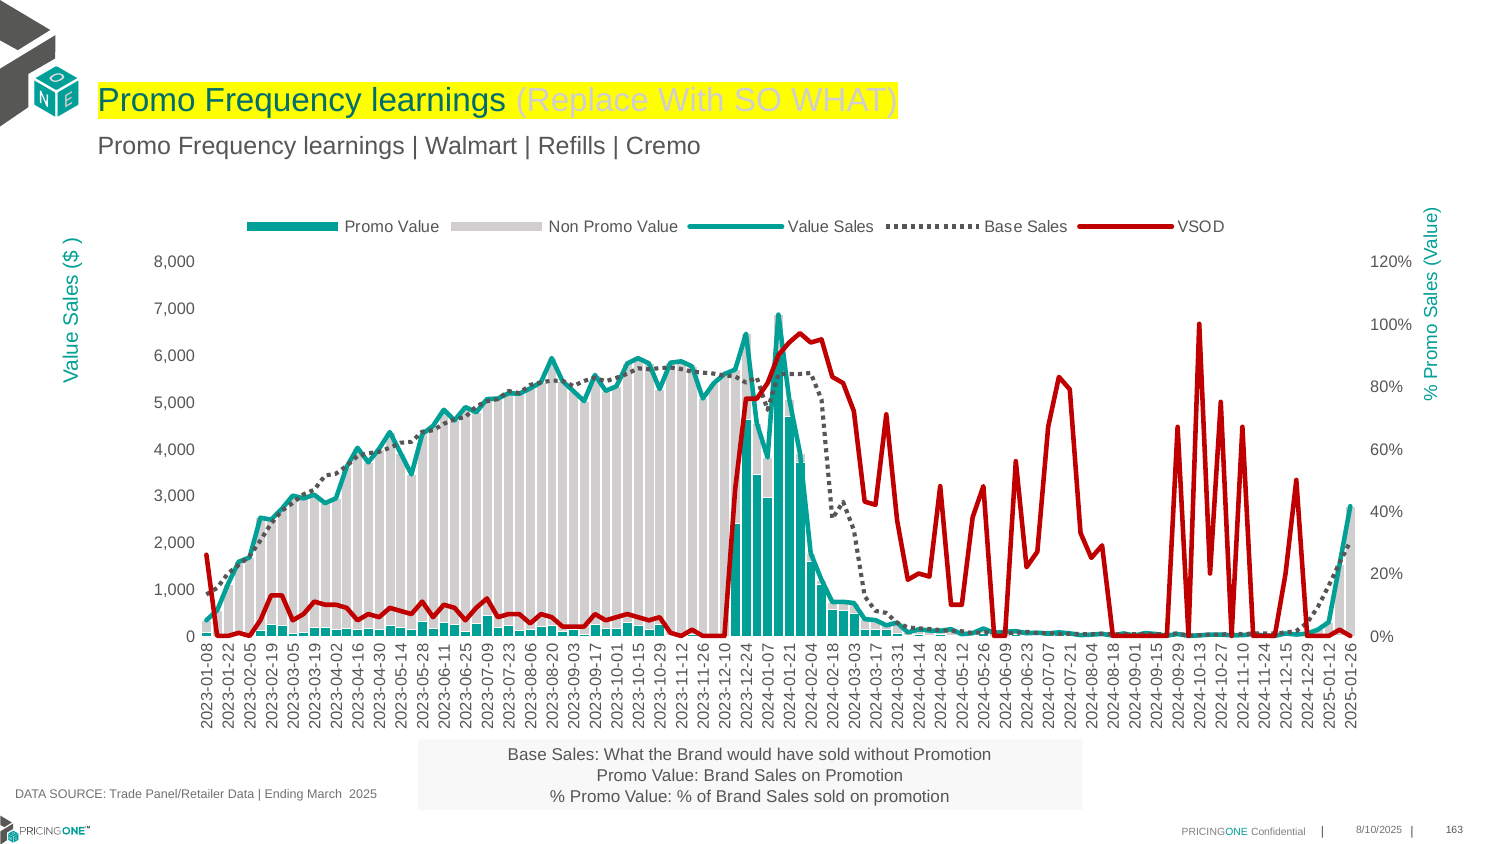

# Promo Frequency learnings (Replace With SO WHAT)
Promo Frequency learnings | Walmart | Refills | Cremo

### Chart

| Category | Promo Value | Non Promo Value | Value Sales | Base Sales | VSOD |
|---|---|---|---|---|---|
| 44934 | 87.0 | 248.0 | 335.0 | 885.0 | 0.26 |
| 44941 | 0.0 | 547.0 | 547.0 | 1026.0 | 0.0 |
| 44948 | 0.0 | 1108.0 | 1108.0 | 1336.0 | 0.0 |
| 44955 | 13.0 | 1572.0 | 1585.0 | 1514.0 | 0.01 |
| 44962 | 0.0 | 1677.0 | 1677.0 | 1705.0 | 0.0 |
| 44969 | 120.0 | 2404.0 | 2524.0 | 2038.0 | 0.05 |
| 44976 | 252.0 | 2232.0 | 2484.0 | 2401.0 | 0.13 |
| 44983 | 226.0 | 2490.0 | 2716.0 | 2675.0 | 0.13 |
| 44990 | 51.0 | 2944.0 | 2995.0 | 2840.0 | 0.05 |
| 44997 | 70.0 | 2868.0 | 2938.0 | 3024.0 | 0.07 |
| 45004 | 190.0 | 2827.0 | 3017.0 | 3122.0 | 0.11 |
| 45011 | 193.0 | 2642.0 | 2835.0 | 3427.0 | 0.1 |
| 45018 | 136.0 | 2803.0 | 2939.0 | 3466.0 | 0.1 |
| 45025 | 167.0 | 3447.0 | 3614.0 | 3633.0 | 0.09 |
| 45032 | 153.0 | 3865.0 | 4018.0 | 3844.0 | 0.05 |
| 45039 | 162.0 | 3546.0 | 3708.0 | 3901.0 | 0.07 |
| 45046 | 148.0 | 3847.0 | 3995.0 | 3932.0 | 0.06 |
| 45053 | 231.0 | 4124.0 | 4355.0 | 4021.0 | 0.09 |
| 45060 | 177.0 | 3727.0 | 3904.0 | 4127.0 | 0.08 |
| 45067 | 147.0 | 3304.0 | 3451.0 | 4146.0 | 0.07 |
| 45074 | 305.0 | 4005.0 | 4310.0 | 4362.0 | 0.11 |
| 45081 | 160.0 | 4328.0 | 4488.0 | 4393.0 | 0.06 |
| 45088 | 298.0 | 4533.0 | 4831.0 | 4532.0 | 0.1 |
| 45095 | 249.0 | 4356.0 | 4605.0 | 4629.0 | 0.09 |
| 45102 | 104.0 | 4783.0 | 4887.0 | 4677.0 | 0.05 |
| 45109 | 268.0 | 4509.0 | 4777.0 | 4905.0 | 0.09 |
| 45116 | 437.0 | 4622.0 | 5059.0 | 5013.0 | 0.12 |
| 45123 | 193.0 | 4877.0 | 5070.0 | 5059.0 | 0.06 |
| 45130 | 217.0 | 4966.0 | 5183.0 | 5231.0 | 0.07 |
| 45137 | 129.0 | 5045.0 | 5174.0 | 5186.0 | 0.07 |
| 45144 | 136.0 | 5151.0 | 5287.0 | 5361.0 | 0.04 |
| 45151 | 216.0 | 5202.0 | 5418.0 | 5416.0 | 0.07 |
| 45158 | 226.0 | 5709.0 | 5935.0 | 5453.0 | 0.06 |
| 45165 | 103.0 | 5340.0 | 5443.0 | 5450.0 | 0.03 |
| 45172 | 137.0 | 5094.0 | 5231.0 | 5338.0 | 0.03 |
| 45179 | 45.0 | 4971.0 | 5016.0 | 5446.0 | 0.03 |
| 45186 | 249.0 | 5324.0 | 5573.0 | 5517.0 | 0.07 |
| 45193 | 171.0 | 5064.0 | 5235.0 | 5440.0 | 0.05 |
| 45200 | 170.0 | 5164.0 | 5334.0 | 5514.0 | 0.06 |
| 45207 | 294.0 | 5525.0 | 5819.0 | 5599.0 | 0.07 |
| 45214 | 237.0 | 5695.0 | 5932.0 | 5717.0 | 0.06 |
| 45221 | 142.0 | 5681.0 | 5823.0 | 5694.0 | 0.05 |
| 45228 | 240.0 | 5032.0 | 5272.0 | 5721.0 | 0.06 |
| 45235 | 8.0 | 5829.0 | 5837.0 | 5733.0 | 0.01 |
| 45242 | 0.0 | 5865.0 | 5865.0 | 5698.0 | 0.0 |
| 45249 | 34.0 | 5724.0 | 5758.0 | 5645.0 | 0.02 |
| 45256 | 0.0 | 5072.0 | 5072.0 | 5624.0 | 0.0 |
| 45263 | 0.0 | 5393.0 | 5393.0 | 5604.0 | 0.0 |
| 45270 | 0.0 | 5595.0 | 5595.0 | 5562.0 | 0.0 |
| 45277 | 2398.0 | 3291.0 | 5689.0 | 5540.0 | 0.47 |
| 45284 | 4633.0 | 1821.0 | 6454.0 | 5411.0 | 0.76 |
| 45291 | 3451.0 | 1097.0 | 4548.0 | 5522.0 | 0.76 |
| 45298 | 2956.0 | 857.0 | 3813.0 | 4831.0 | 0.81 |
| 45305 | 6004.0 | 859.0 | 6863.0 | 5596.0 | 0.9 |
| 45312 | 4692.0 | 373.0 | 5065.0 | 5596.0 | 0.94 |
| 45319 | 3709.0 | 199.0 | 3908.0 | 5596.0 | 0.97 |
| 45326 | 1596.0 | 169.0 | 1765.0 | 5616.0 | 0.94 |
| 45333 | 1103.0 | 95.0 | 1198.0 | 5047.0 | 0.95 |
| 45340 | 569.0 | 155.0 | 724.0 | 2506.0 | 0.83 |
| 45347 | 540.0 | 188.0 | 728.0 | 2865.0 | 0.81 |
| 45354 | 475.0 | 228.0 | 703.0 | 2260.0 | 0.72 |
| 45361 | 136.0 | 224.0 | 360.0 | 848.0 | 0.43 |
| 45368 | 133.0 | 204.0 | 337.0 | 534.0 | 0.42 |
| 45375 | 138.0 | 88.0 | 226.0 | 491.0 | 0.71 |
| 45382 | 66.0 | 218.0 | 284.0 | 279.0 | 0.37 |
| 45389 | 10.0 | 65.0 | 75.0 | 182.0 | 0.18 |
| 45396 | 27.0 | 113.0 | 140.0 | 161.0 | 0.2 |
| 45403 | 23.0 | 94.0 | 117.0 | 149.0 | 0.19 |
| 45410 | 41.0 | 68.0 | 109.0 | 125.0 | 0.48 |
| 45417 | 5.0 | 139.0 | 144.0 | 103.0 | 0.1 |
| 45424 | 3.0 | 35.0 | 38.0 | 99.0 | 0.1 |
| 45431 | 22.0 | 37.0 | 59.0 | 63.0 | 0.38 |
| 45438 | 66.0 | 92.0 | 158.0 | 79.0 | 0.48 |
| 45445 | 0.0 | 65.0 | 65.0 | 82.0 | 0.0 |
| 45452 | 0.0 | 87.0 | 87.0 | 68.0 | 0.0 |
| 45459 | 38.0 | 66.0 | 104.0 | 64.0 | 0.56 |
| 45466 | 8.0 | 50.0 | 58.0 | 88.0 | 0.22 |
| 45473 | 12.0 | 57.0 | 69.0 | 59.0 | 0.27 |
| 45480 | 35.0 | 19.0 | 54.0 | 60.0 | 0.67 |
| 45487 | 52.0 | 24.0 | 76.0 | 43.0 | 0.83 |
| 45494 | 30.0 | 25.0 | 55.0 | 43.0 | 0.79 |
| 45501 | 4.0 | 13.0 | 17.0 | 40.0 | 0.33 |
| 45508 | 6.0 | 22.0 | 28.0 | 37.0 | 0.25 |
| 45515 | 4.0 | 40.0 | 44.0 | 49.0 | 0.29 |
| 45522 | 0.0 | 7.0 | 7.0 | 35.0 | 0.0 |
| 45529 | 0.0 | 54.0 | 54.0 | 37.0 | 0.0 |
| 45536 | 0.0 | 8.0 | 8.0 | 36.0 | 0.0 |
| 45543 | 0.0 | 62.0 | 62.0 | 37.0 | 0.0 |
| 45550 | 0.0 | 40.0 | 40.0 | 37.0 | 0.0 |
| 45557 | 0.0 | 7.0 | 7.0 | 39.0 | 0.0 |
| 45564 | 19.0 | 22.0 | 41.0 | 55.0 | 0.67 |
| 45571 | 0.0 | 2.0 | 2.0 | 4.0 | 0.0 |
| 45578 | 12.0 | 0.0 | 12.0 | 16.0 | 1.0 |
| 45585 | 3.0 | 26.0 | 29.0 | 30.0 | 0.2 |
| 45592 | 15.0 | 12.0 | 27.0 | 28.0 | 0.75 |
| 45599 | 0.0 | 15.0 | 15.0 | 47.0 | 0.0 |
| 45606 | 10.0 | 6.0 | 16.0 | 39.0 | 0.67 |
| 45613 | 0.0 | 42.0 | 42.0 | 51.0 | 0.0 |
| 45620 | 0.0 | 8.0 | 8.0 | 53.0 | 0.0 |
| 45627 | 0.0 | 2.0 | 2.0 | 54.0 | 0.0 |
| 45641 | 6.0 | 46.0 | 52.0 | 74.0 | 0.2 |
| 45648 | 6.0 | 24.0 | 30.0 | 105.0 | 0.5 |
| 45655 | 0.0 | 50.0 | 50.0 | 281.0 | 0.0 |
| 45662 | 0.0 | 135.0 | 135.0 | 622.0 | 0.0 |
| 45669 | 0.0 | 296.0 | 296.0 | 1072.0 | 0.0 |
| 45676 | 10.0 | 1517.0 | 1527.0 | 1562.0 | 0.02 |
| 45683 | 0.0 | 2770.0 | 2770.0 | 2016.0 | 0.0 |
% Promo Sales (Value)
Value Sales ($ )
Base Sales: What the Brand would have sold without Promotion
Promo Value: Brand Sales on Promotion
% Promo Value: % of Brand Sales sold on promotion
DATA SOURCE: Trade Panel/Retailer Data | Ending March  2025

8/10/2025
163